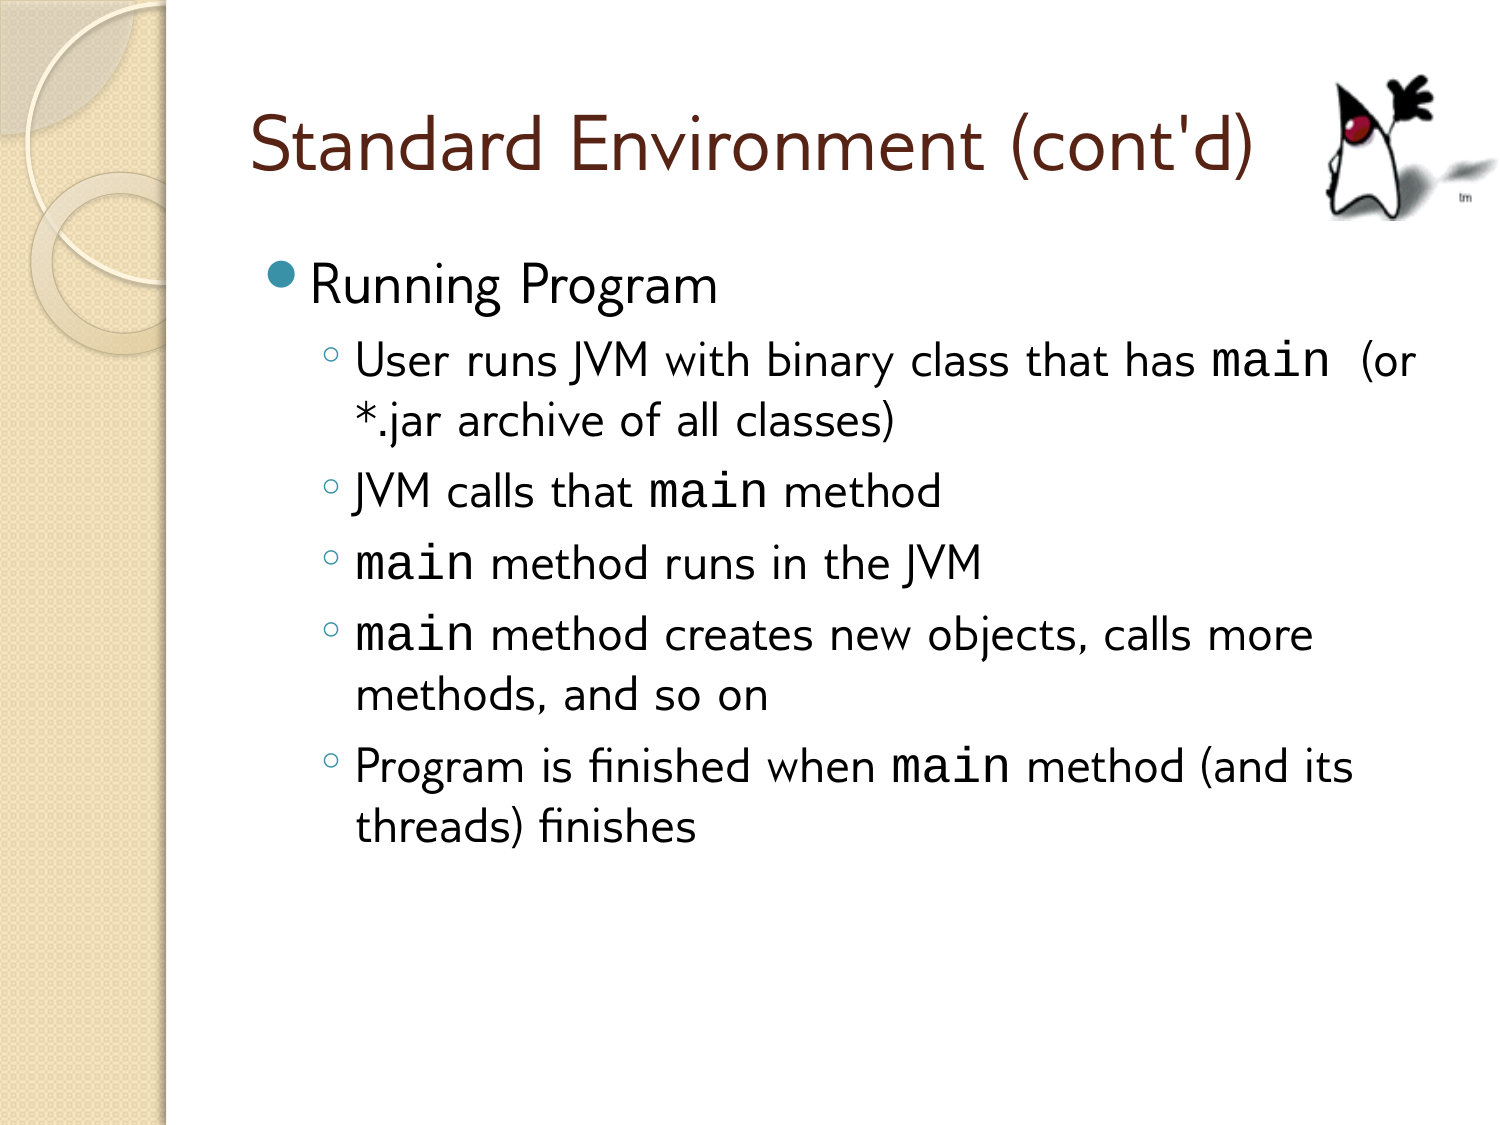

# Standard Environment (cont'd)
Running Program
User runs JVM with binary class that has main (or *.jar archive of all classes)
JVM calls that main method
main method runs in the JVM
main method creates new objects, calls more methods, and so on
Program is finished when main method (and its threads) finishes